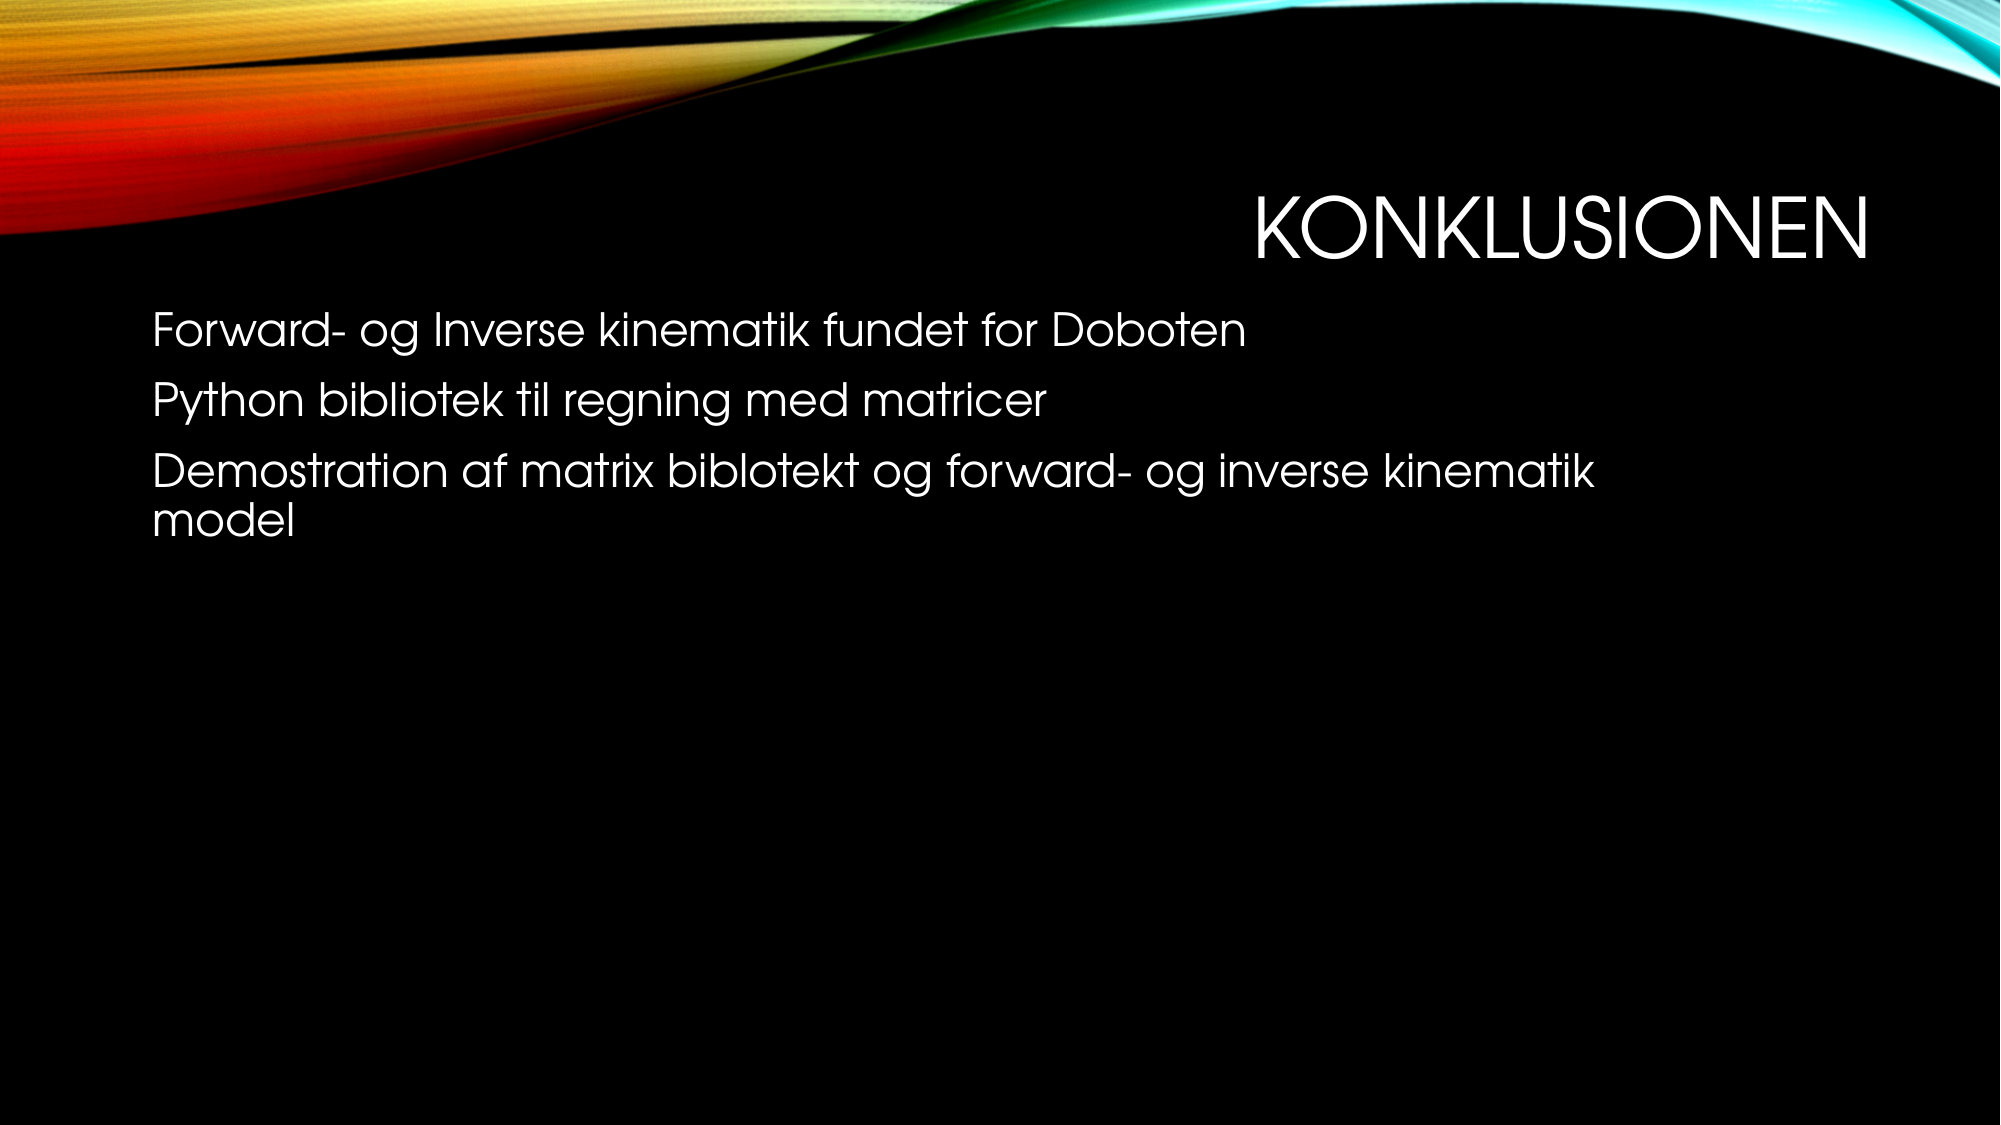

# Konklusionen
Forward- og Inverse kinematik fundet for Doboten
Python bibliotek til regning med matricer
Demostration af matrix biblotekt og forward- og inverse kinematik model